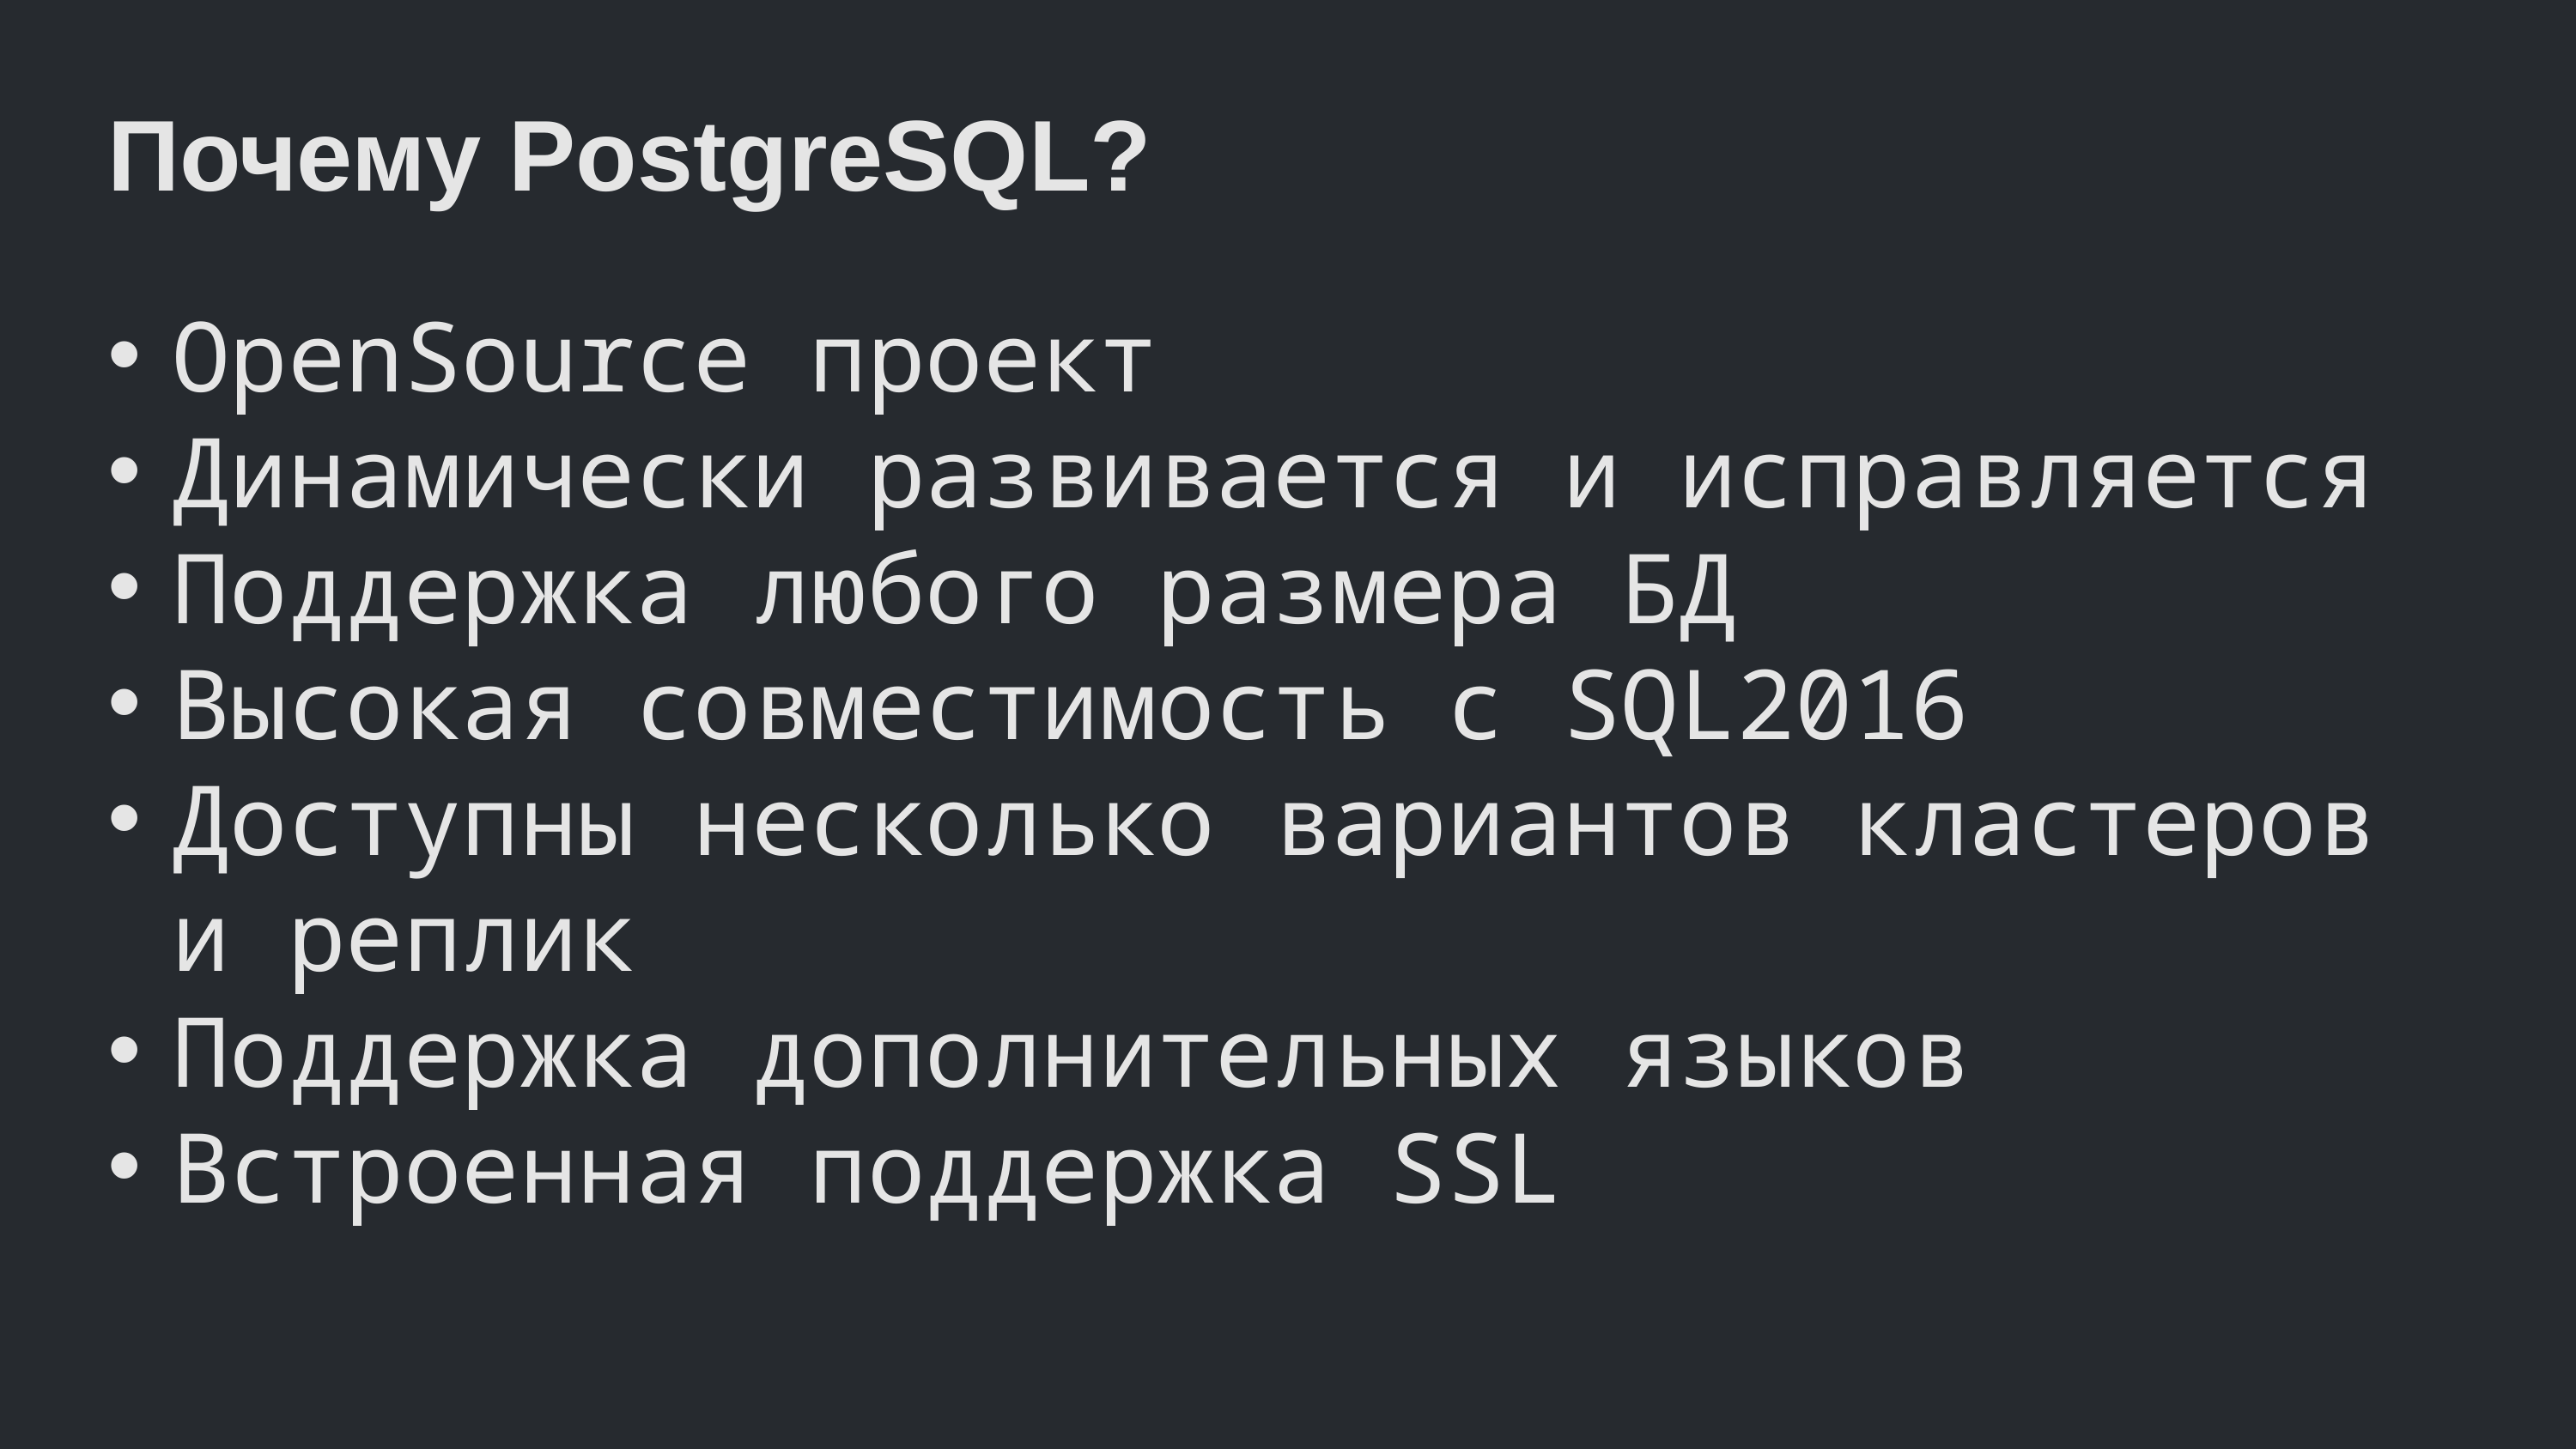

Почему PostgreSQL?
OpenSource проект
Динамически развивается и исправляется
Поддержка любого размера БД
Высокая совместимость с SQL2016
Доступны несколько вариантов кластеров и реплик
Поддержка дополнительных языков
Встроенная поддержка SSL